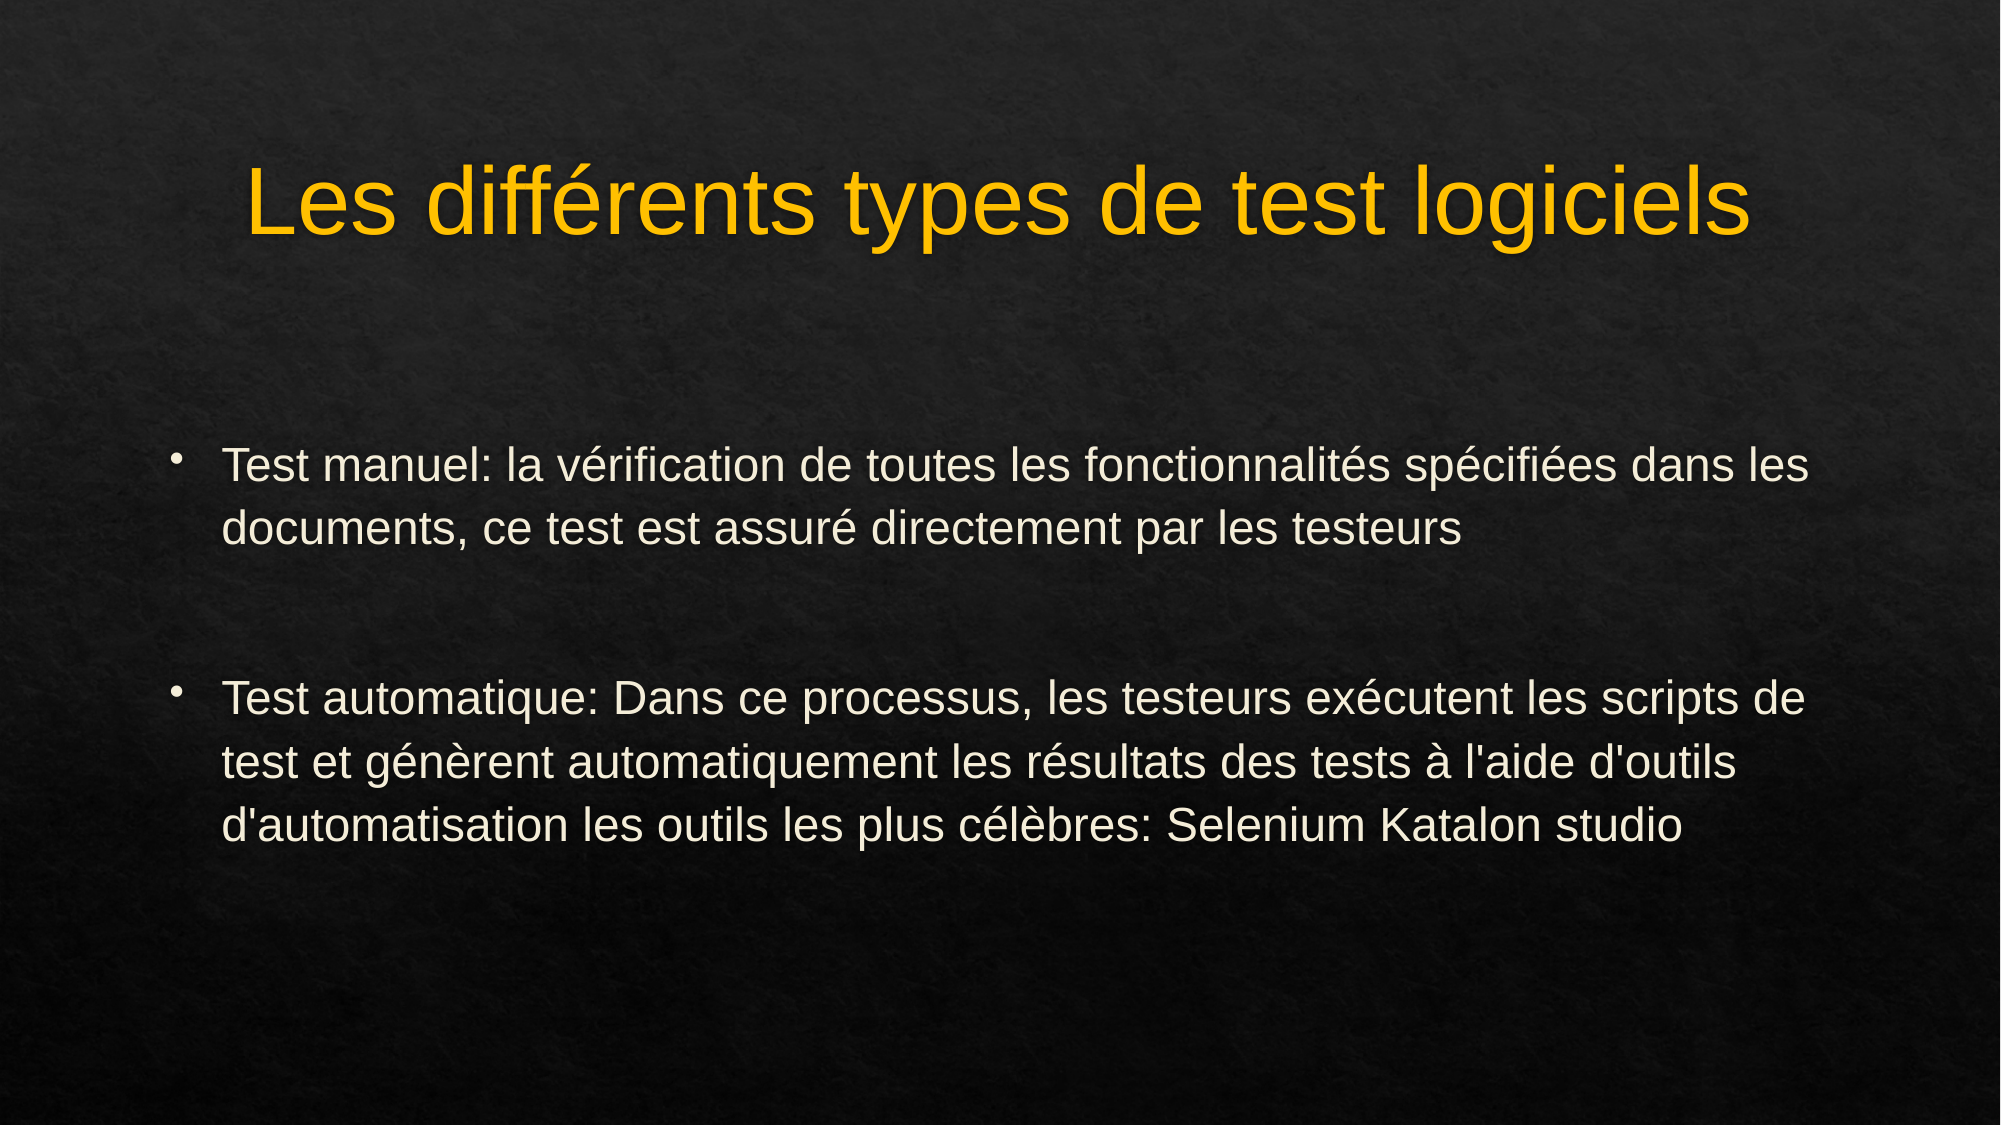

# Les différents types de test logiciels

Test manuel: la vérification de toutes les fonctionnalités spécifiées dans les documents, ce test est assuré directement par les testeurs

Test automatique: Dans ce processus, les testeurs exécutent les scripts de test et génèrent automatiquement les résultats des tests à l'aide d'outils d'automatisation les outils les plus célèbres: Selenium Katalon studio